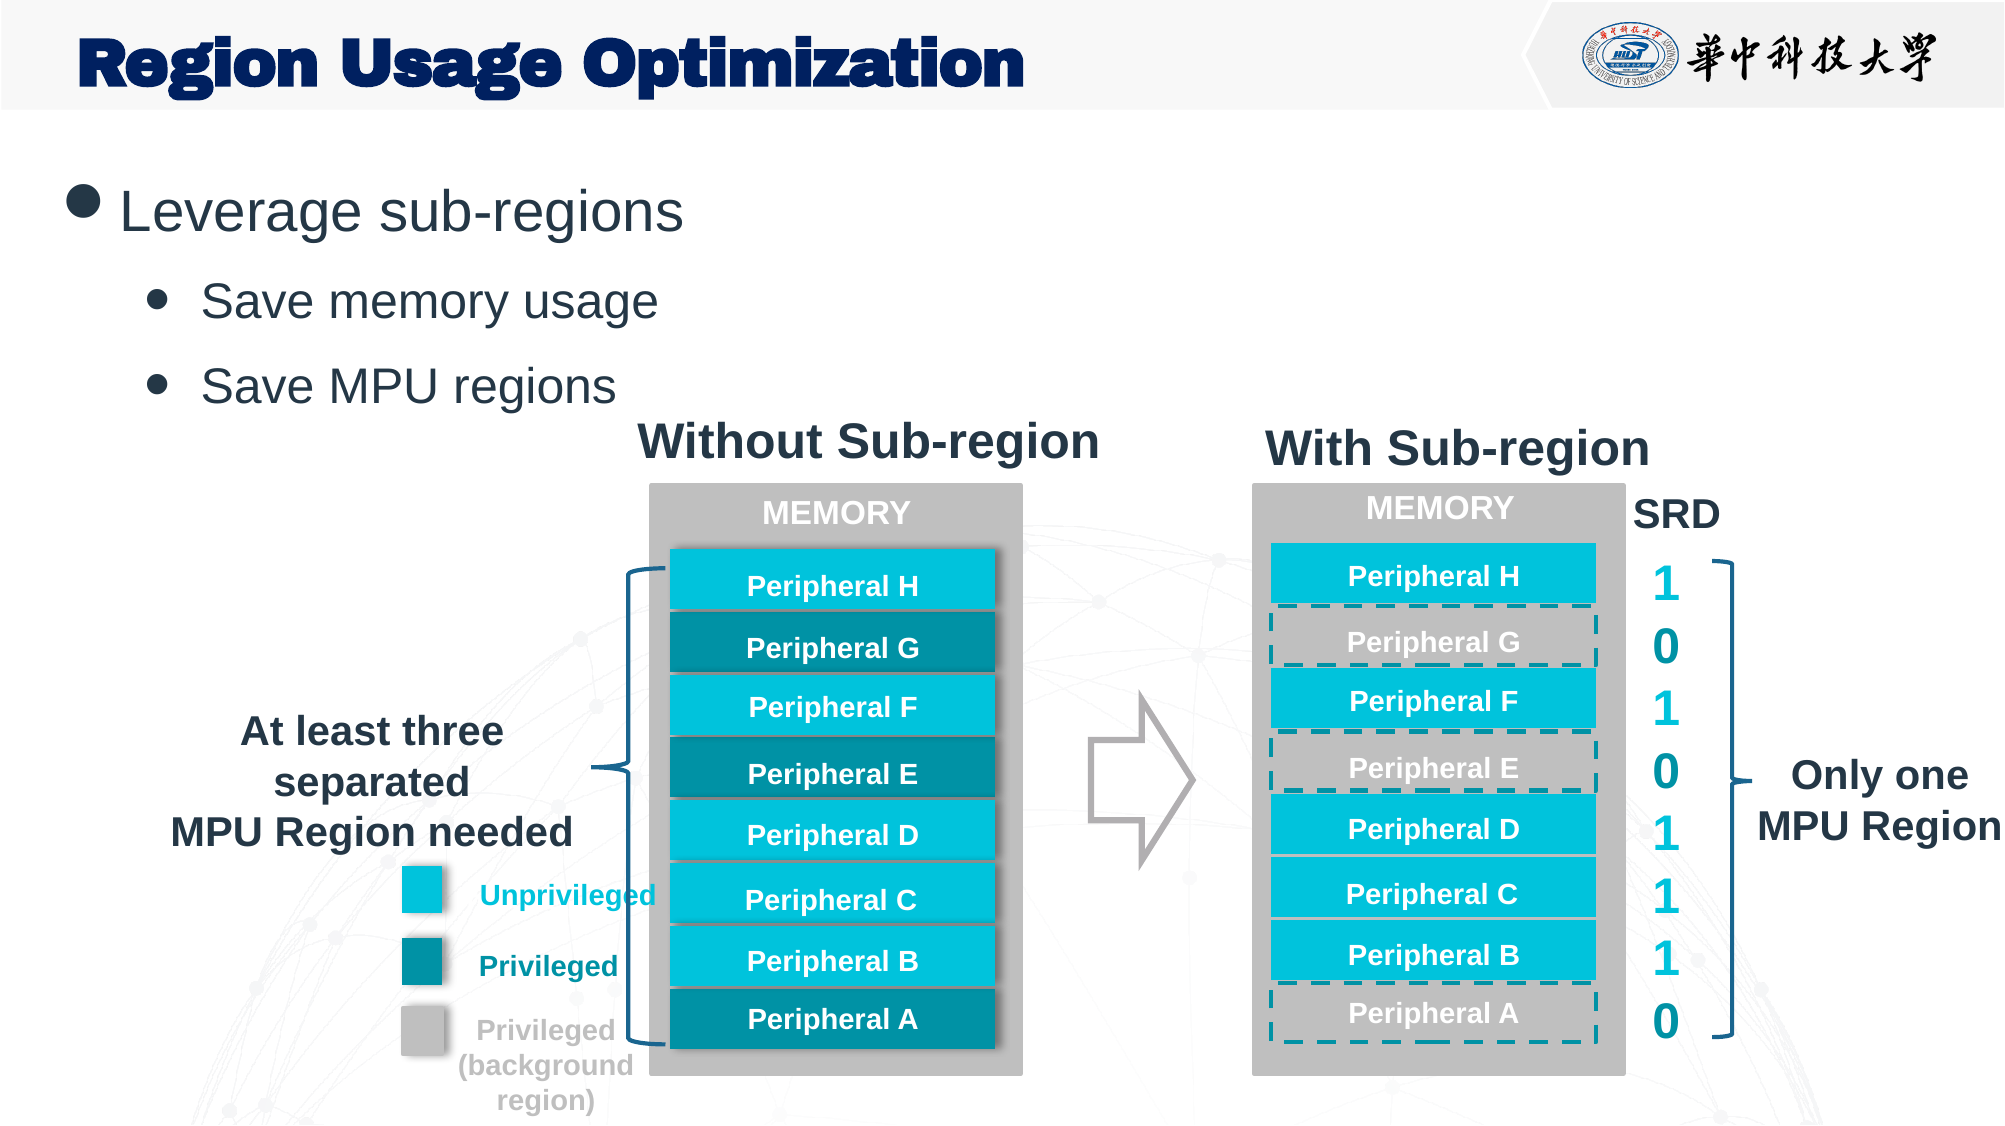

# Region Usage Optimization
Leverage sub-regions
Save memory usage
Save MPU regions
Without Sub-region
With Sub-region
MEMORY
SRD
MEMORY

1
0
1
0
1
1
1
0

Peripheral H
Peripheral H

Peripheral G
Peripheral G

Peripheral F

Peripheral F
At least three separated
MPU Region needed

Only one MPU Region
Peripheral E
Peripheral E

Peripheral D
Peripheral D
Peripheral A

Peripheral C
Unprivileged
Peripheral C
Peripheral C

Peripheral B
Peripheral B

Privileged

Peripheral A

Peripheral A
Privileged
(background region)